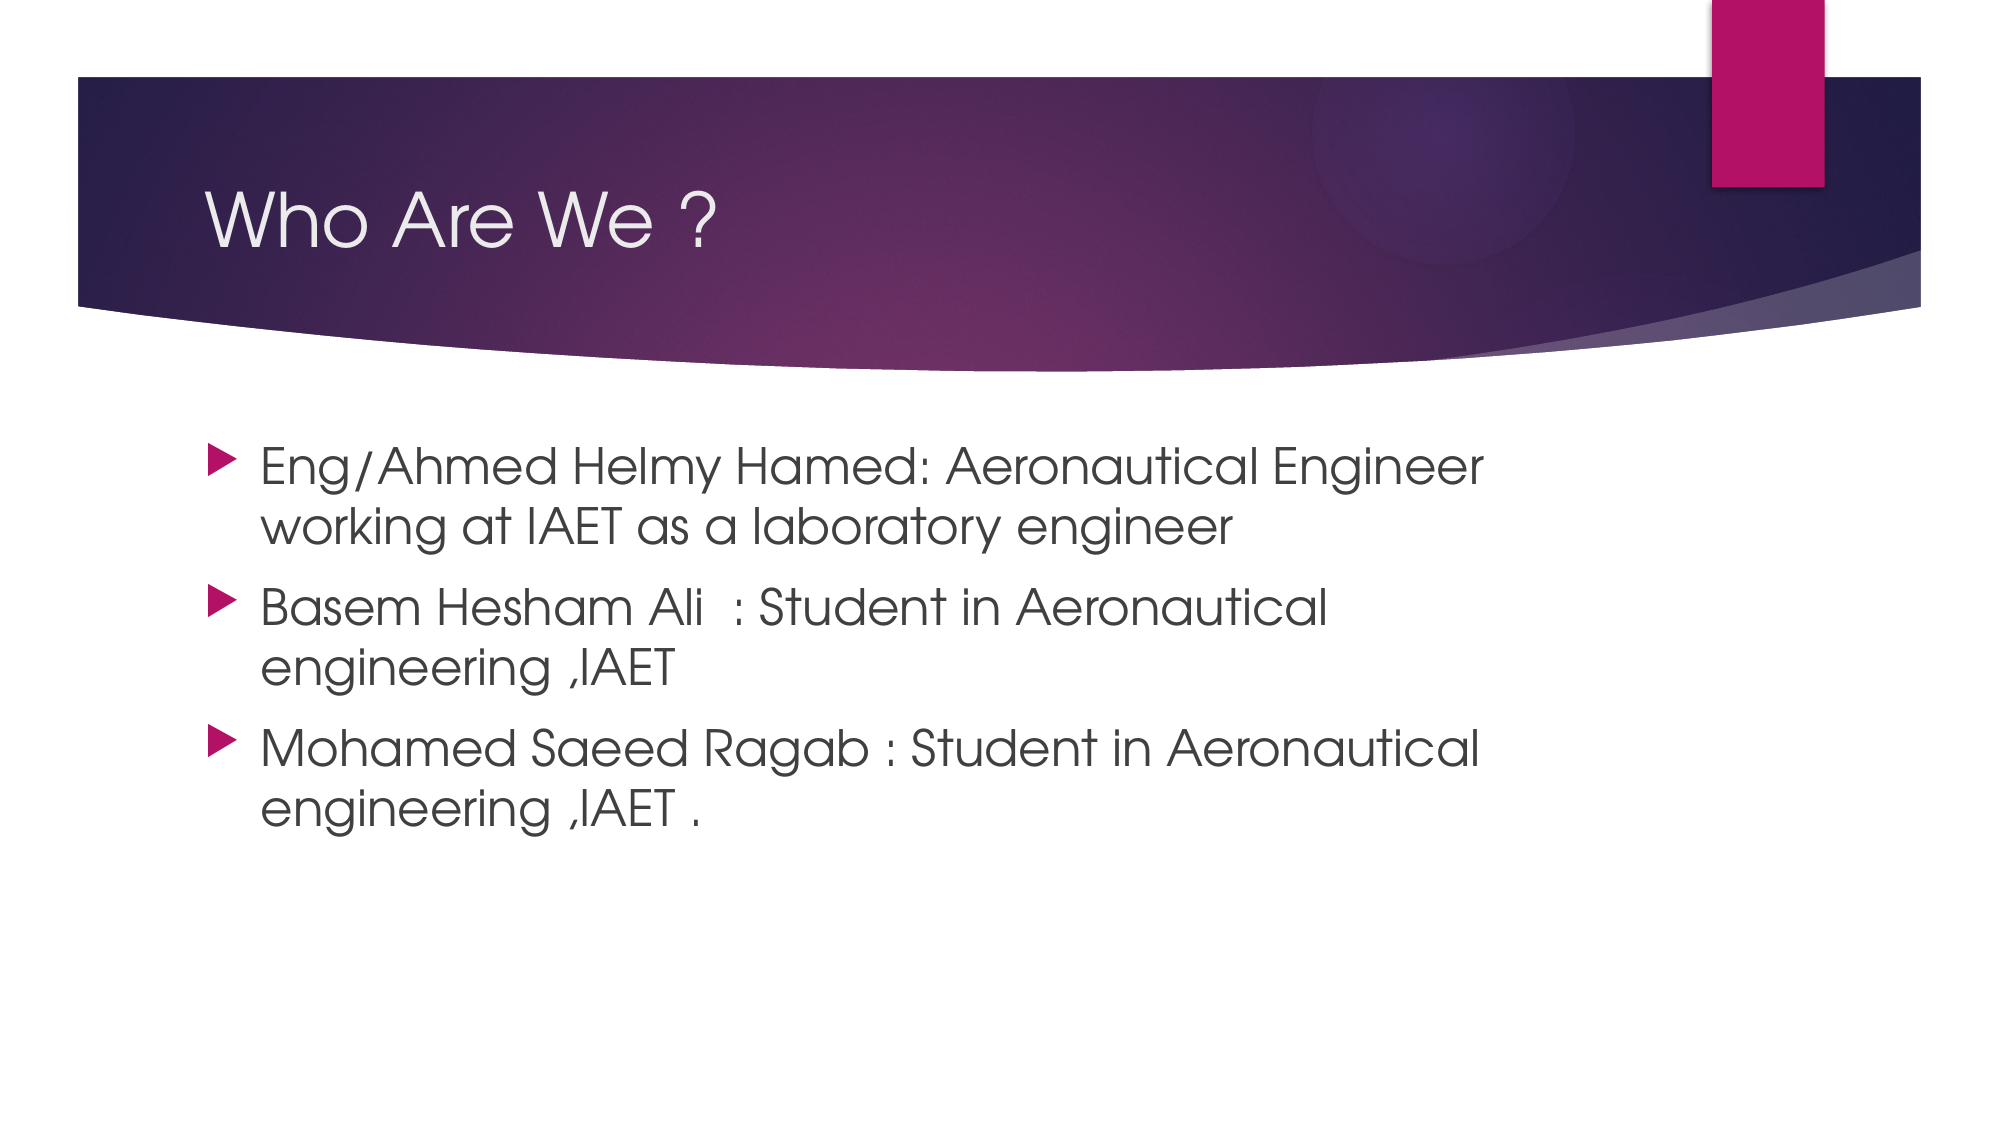

# Who Are We ?
Eng/Ahmed Helmy Hamed: Aeronautical Engineer working at IAET as a laboratory engineer
Basem Hesham Ali  : Student in Aeronautical engineering ,IAET
Mohamed Saeed Ragab : Student in Aeronautical engineering ,IAET .